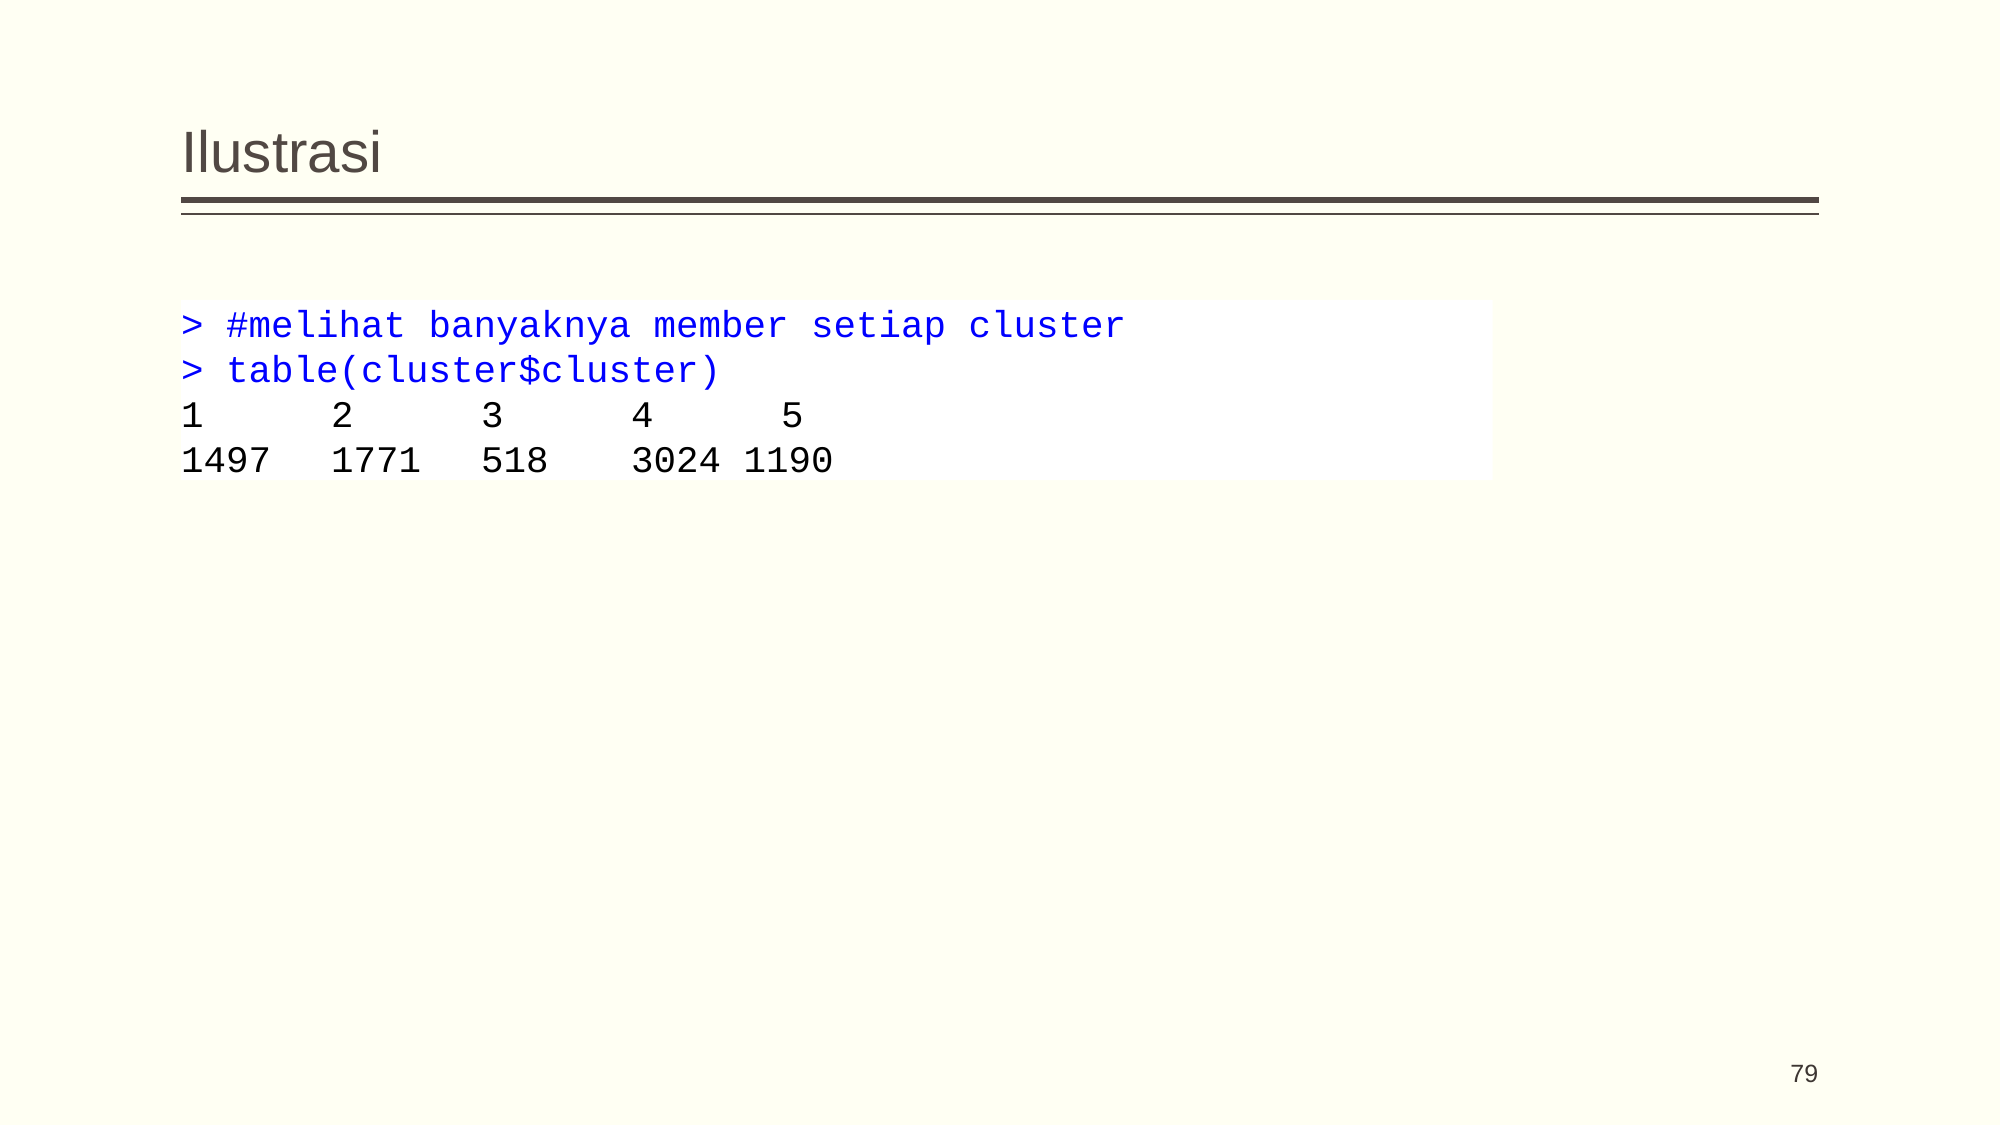

# Ilustrasi
> #melihat banyaknya member setiap cluster
> table(cluster$cluster)
1 	2 	3 	4 	5
1497 	1771 	518 	3024 1190
79